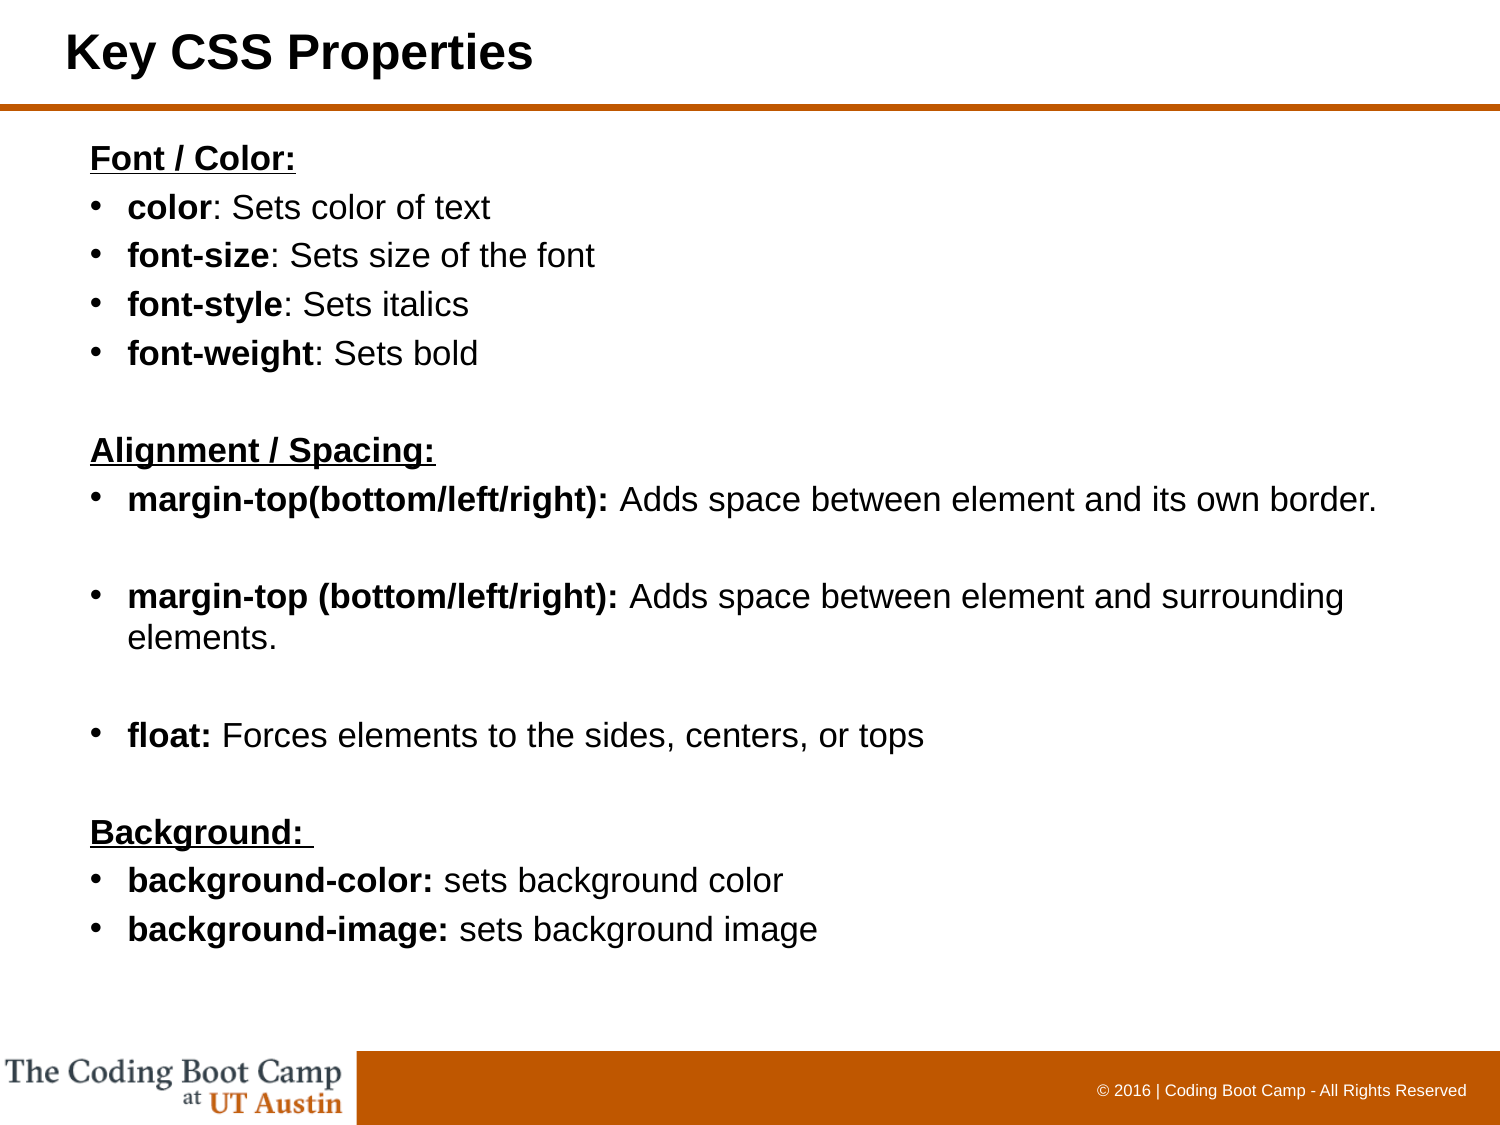

# Key CSS Properties
Font / Color:
color: Sets color of text
font-size: Sets size of the font
font-style: Sets italics
font-weight: Sets bold

Alignment / Spacing:
margin-top(bottom/left/right): Adds space between element and its own border.

margin-top (bottom/left/right): Adds space between element and surrounding elements.

float: Forces elements to the sides, centers, or tops

Background:
background-color: sets background color
background-image: sets background image